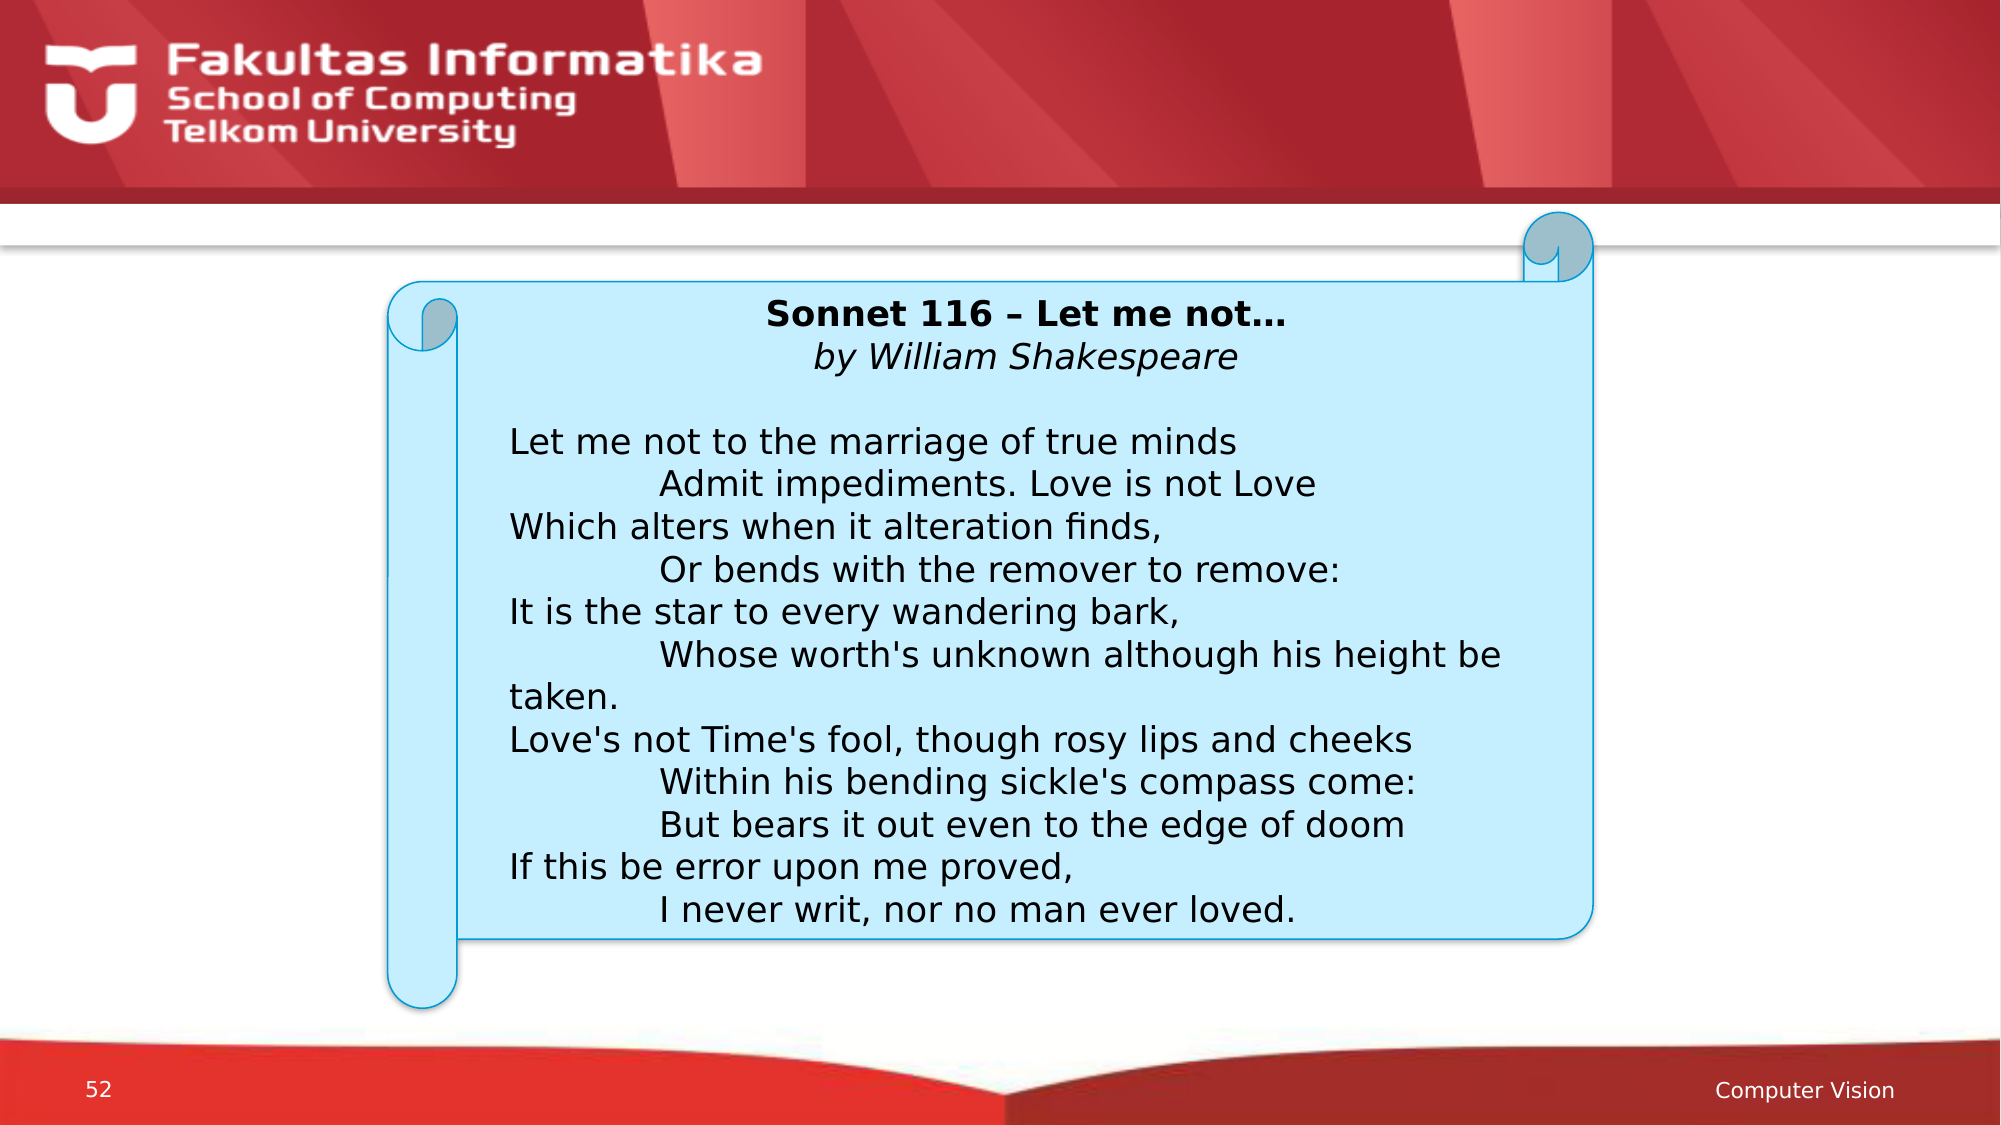

Sonnet 116 – Let me not…
by William Shakespeare

Let me not to the marriage of true minds
	Admit impediments. Love is not Love
Which alters when it alteration finds,
	Or bends with the remover to remove:
It is the star to every wandering bark,
	Whose worth's unknown although his height be taken.
Love's not Time's fool, though rosy lips and cheeks
	Within his bending sickle's compass come:
	But bears it out even to the edge of doom
If this be error upon me proved,
	I never writ, nor no man ever loved.
Computer Vision
52